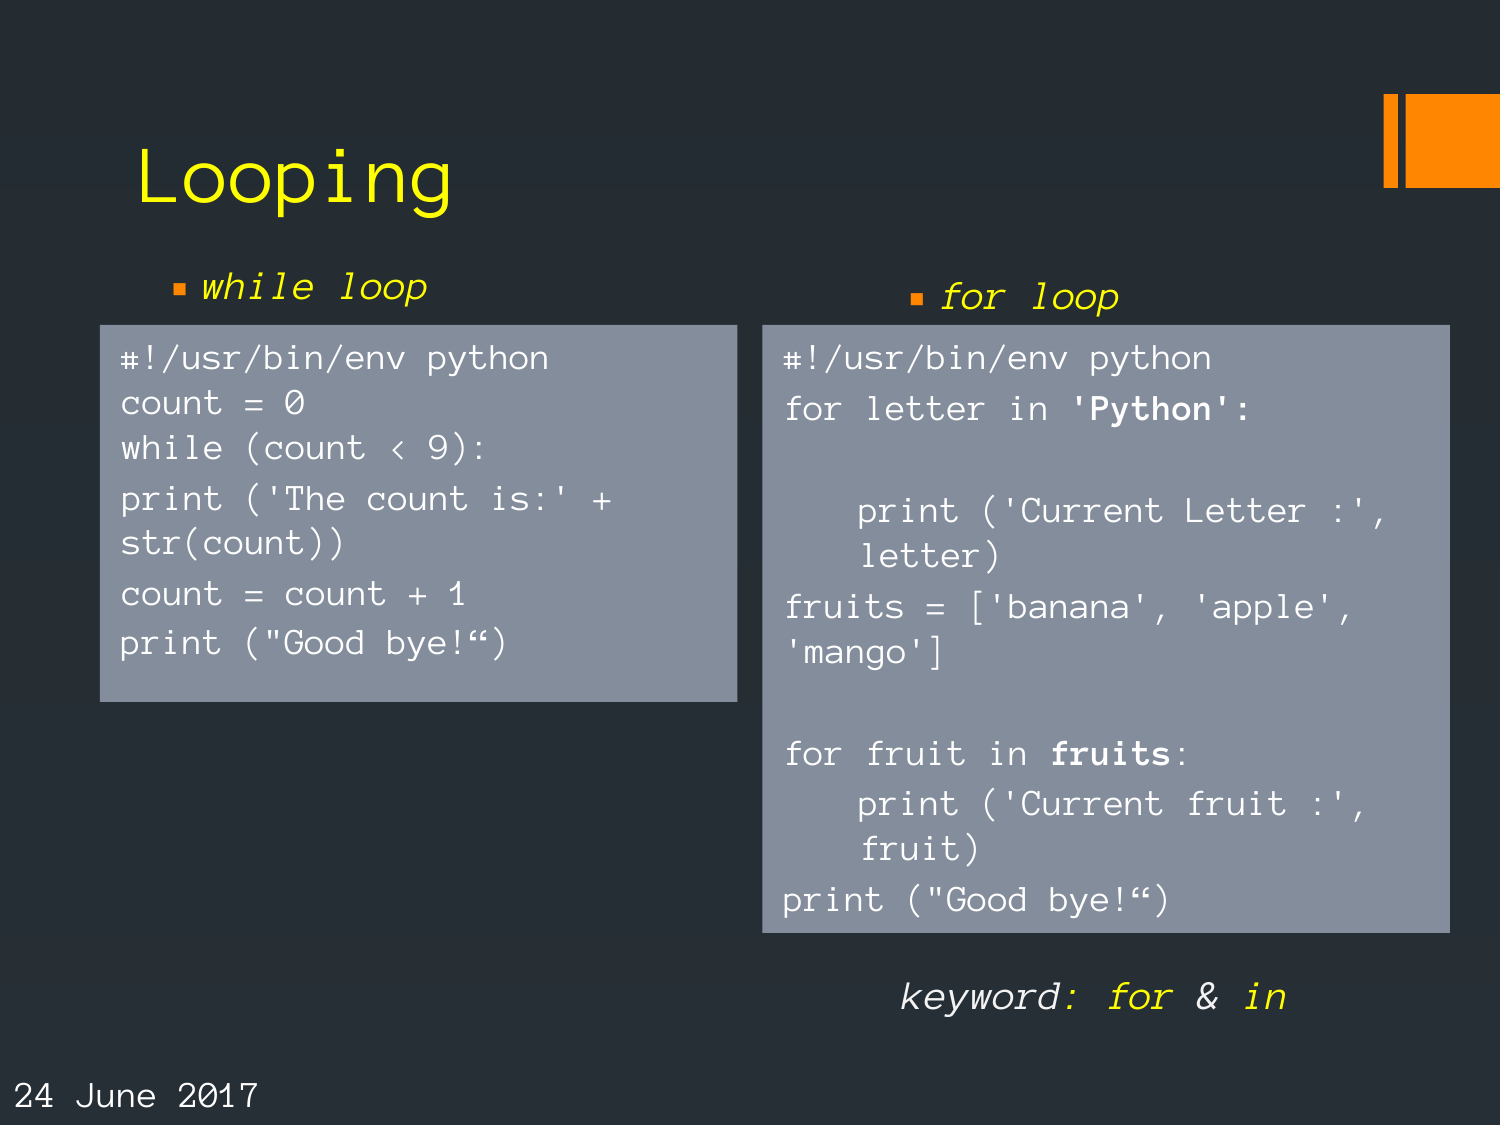

# Looping
while loop

for loop

keyword: for & in

#!/usr/bin/env python
count = 0
while (count < 9):
	print ('The count is:' + str(count))
	count = count + 1
print ("Good bye!“)
#!/usr/bin/env python
for letter in 'Python':

print ('Current Letter :', letter)
fruits = ['banana', 'apple', 'mango']

for fruit in fruits:
print ('Current fruit :', fruit)
print ("Good bye!“)